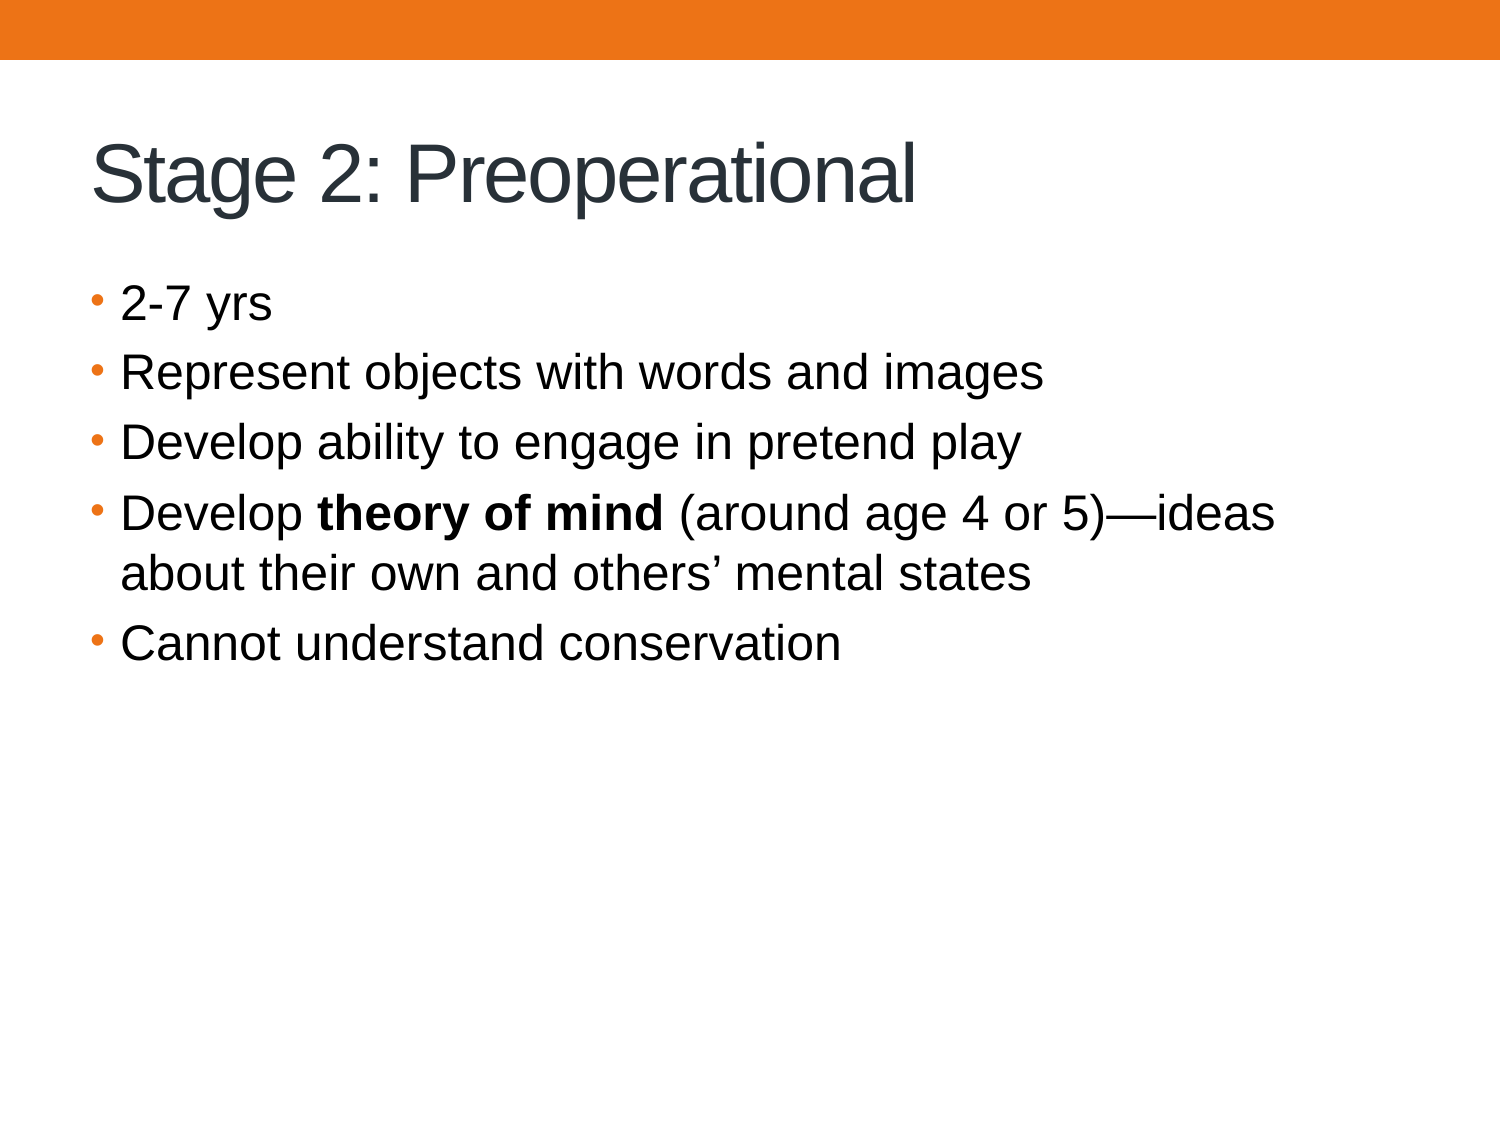

# Stage 2: Preoperational
2-7 yrs
Represent objects with words and images
Develop ability to engage in pretend play
Develop theory of mind (around age 4 or 5)—ideas about their own and others’ mental states
Cannot understand conservation